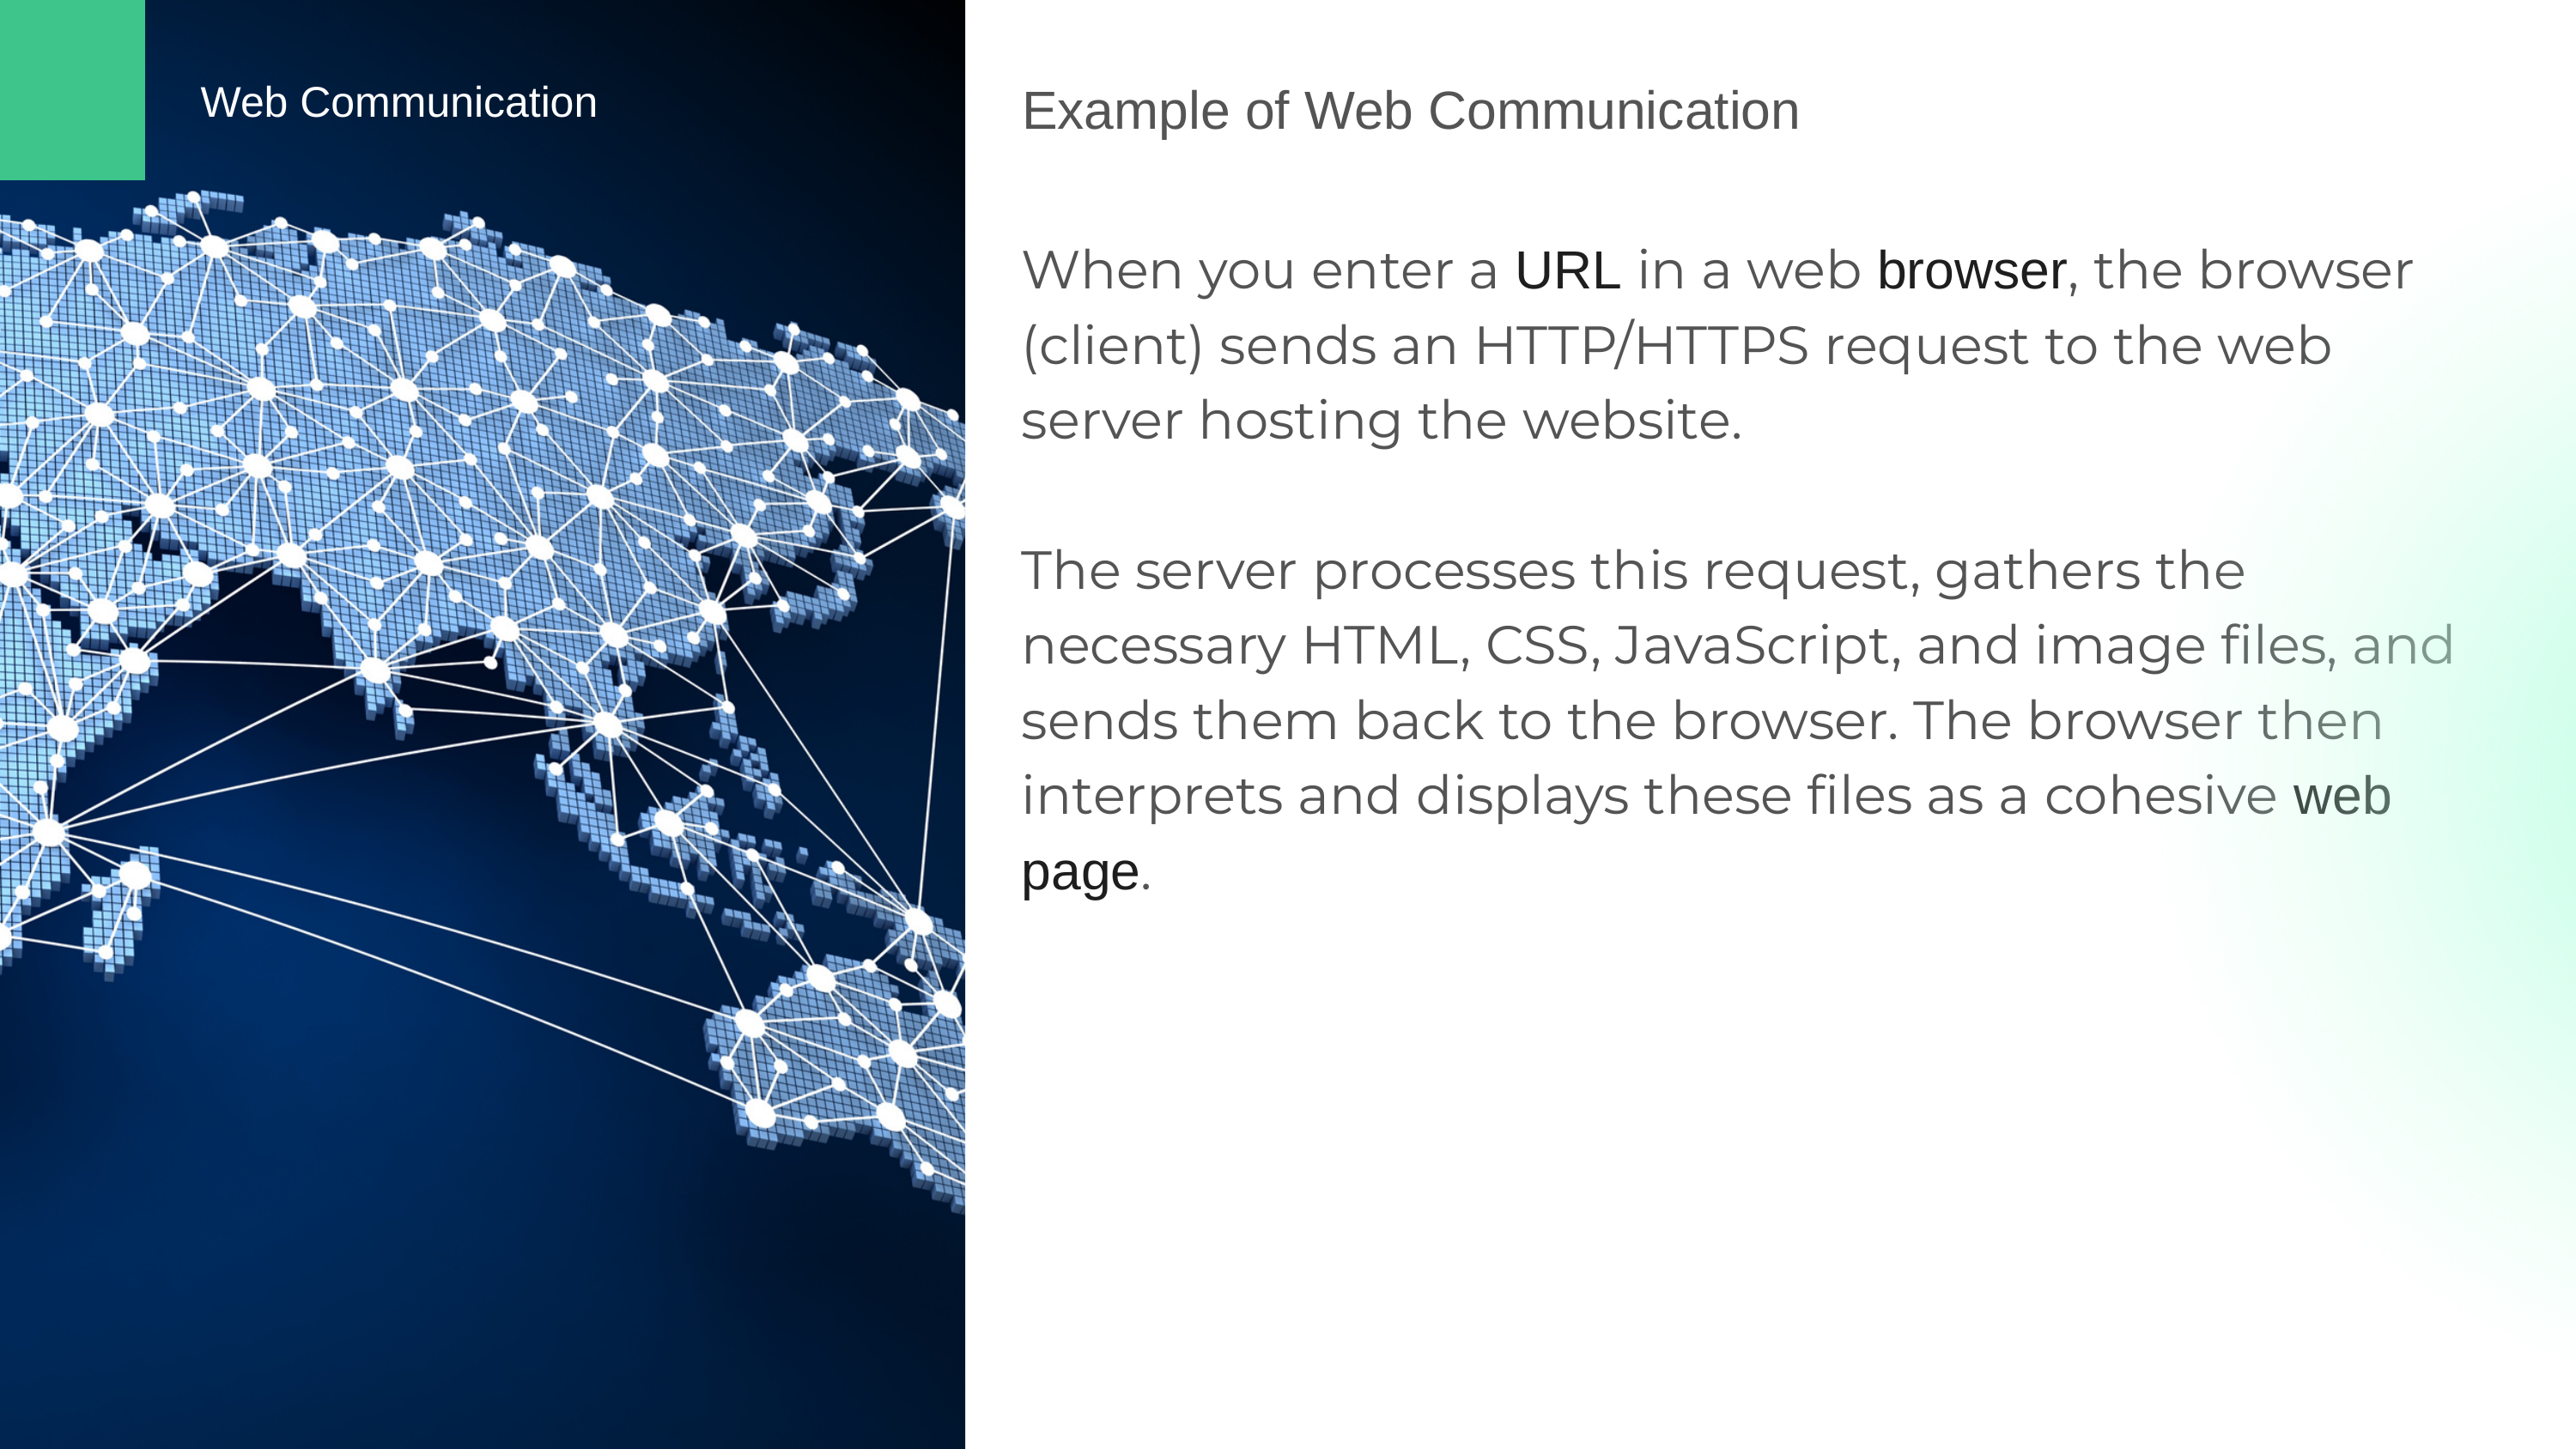

Example of Web Communication
Web Communication

When you enter a URL in a web browser, the browser (client) sends an HTTP/HTTPS request to the web server hosting the website.

The server processes this request, gathers the necessary HTML, CSS, JavaScript, and image files, and sends them back to the browser. The browser then interprets and displays these files as a cohesive web page.